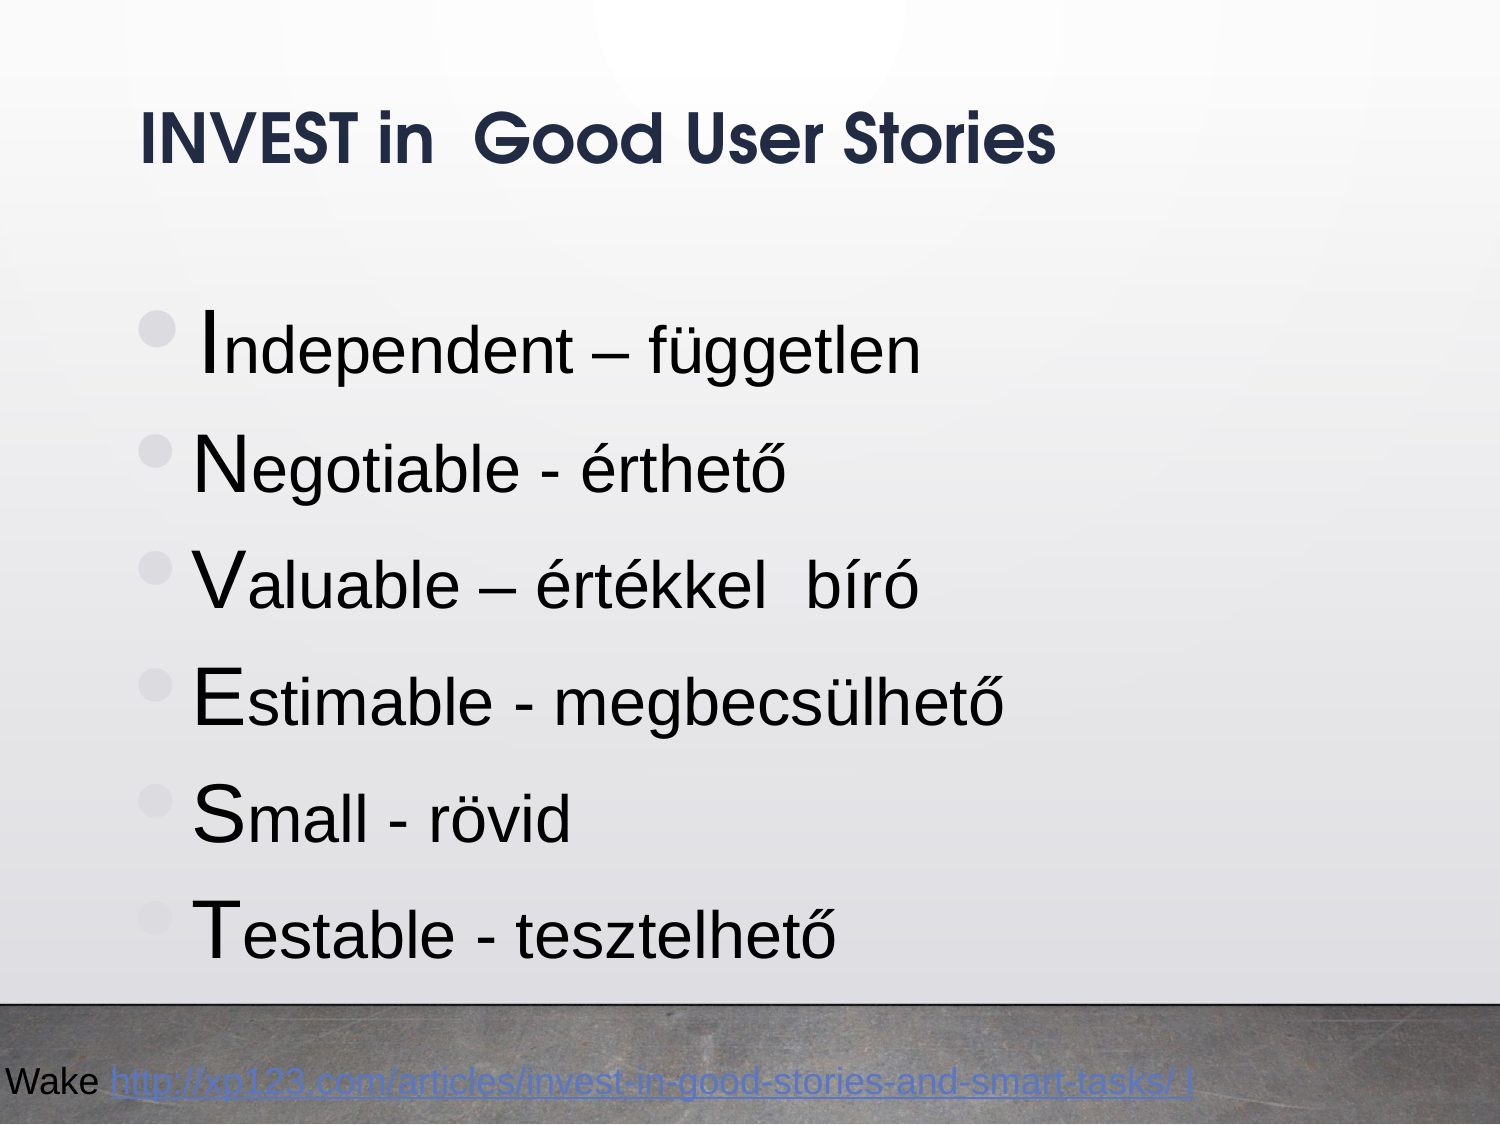

INVEST in  Good User Stories
Independent – független
Negotiable - érthető
Valuable – értékkel  bíró
Estimable - megbecsülhető
Small - rövid
Testable - tesztelhető
Bill Wake http://xp123.com/articles/invest-in-good-stories-and-smart-tasks/ l